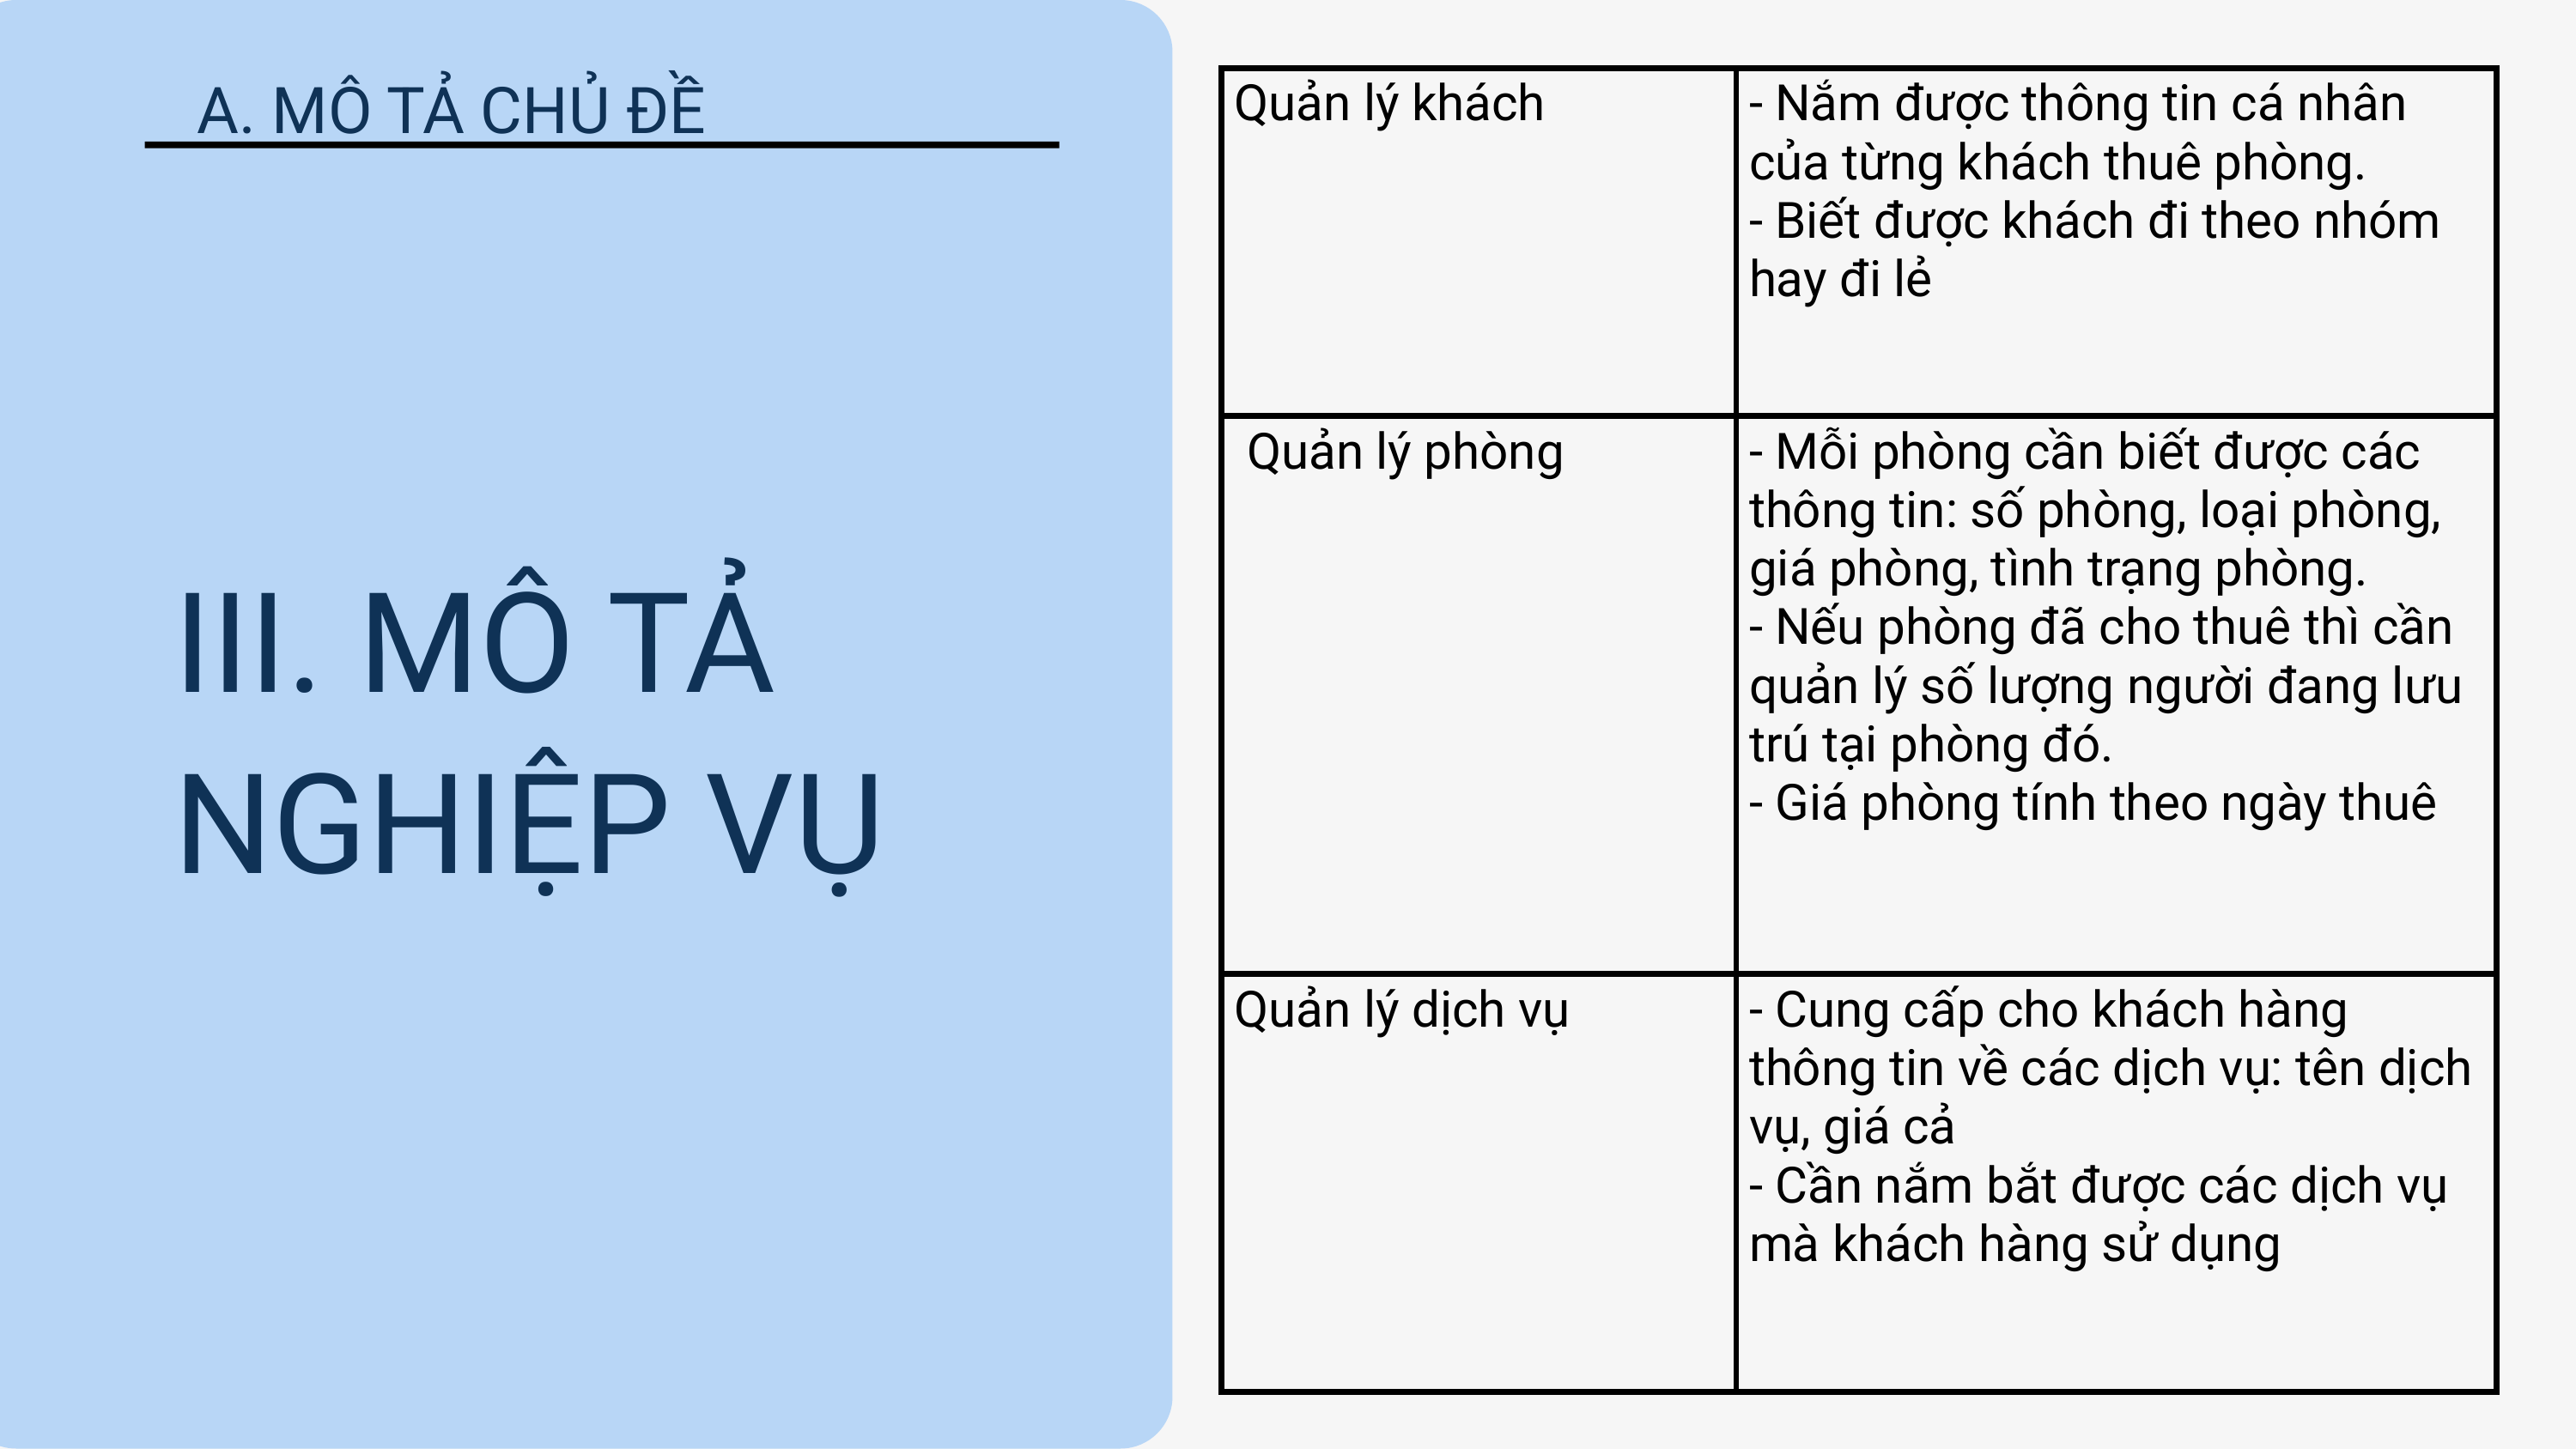

A. MÔ TẢ CHỦ ĐỀ
| Quản lý khách | - Nắm được thông tin cá nhân của từng khách thuê phòng. - Biết được khách đi theo nhóm hay đi lẻ |
| --- | --- |
| Quản lý phòng | - Mỗi phòng cần biết được các thông tin: số phòng, loại phòng, giá phòng, tình trạng phòng. - Nếu phòng đã cho thuê thì cần quản lý số lượng người đang lưu trú tại phòng đó. - Giá phòng tính theo ngày thuê |
| Quản lý dịch vụ | - Cung cấp cho khách hàng thông tin về các dịch vụ: tên dịch vụ, giá cả - Cần nắm bắt được các dịch vụ mà khách hàng sử dụng |

III. MÔ TẢ NGHIỆP VỤ